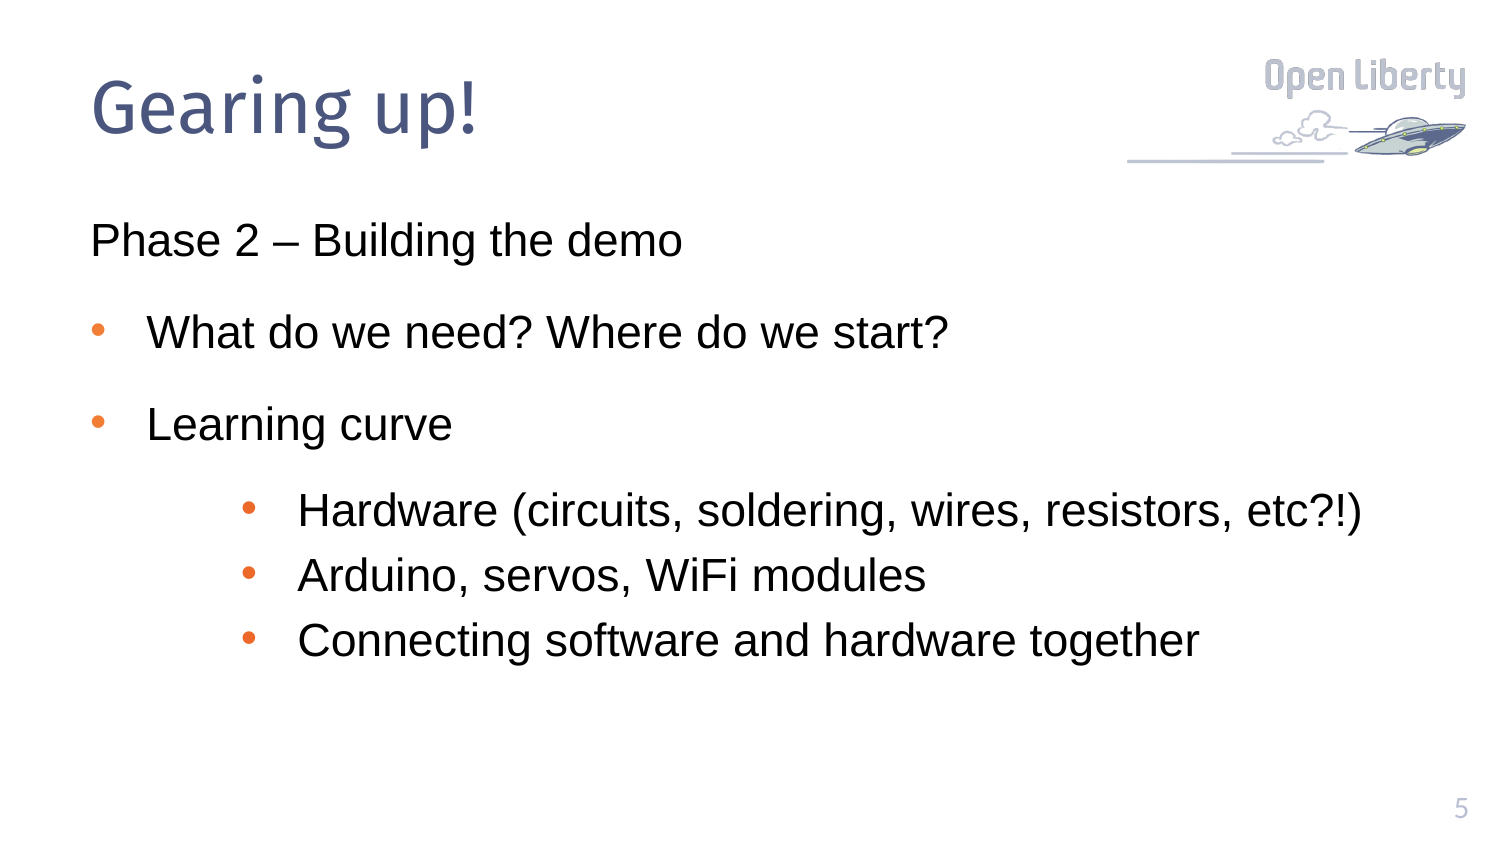

# Gearing up!
Phase 2 – Building the demo
What do we need? Where do we start?
Learning curve
Hardware (circuits, soldering, wires, resistors, etc?!)
Arduino, servos, WiFi modules
Connecting software and hardware together